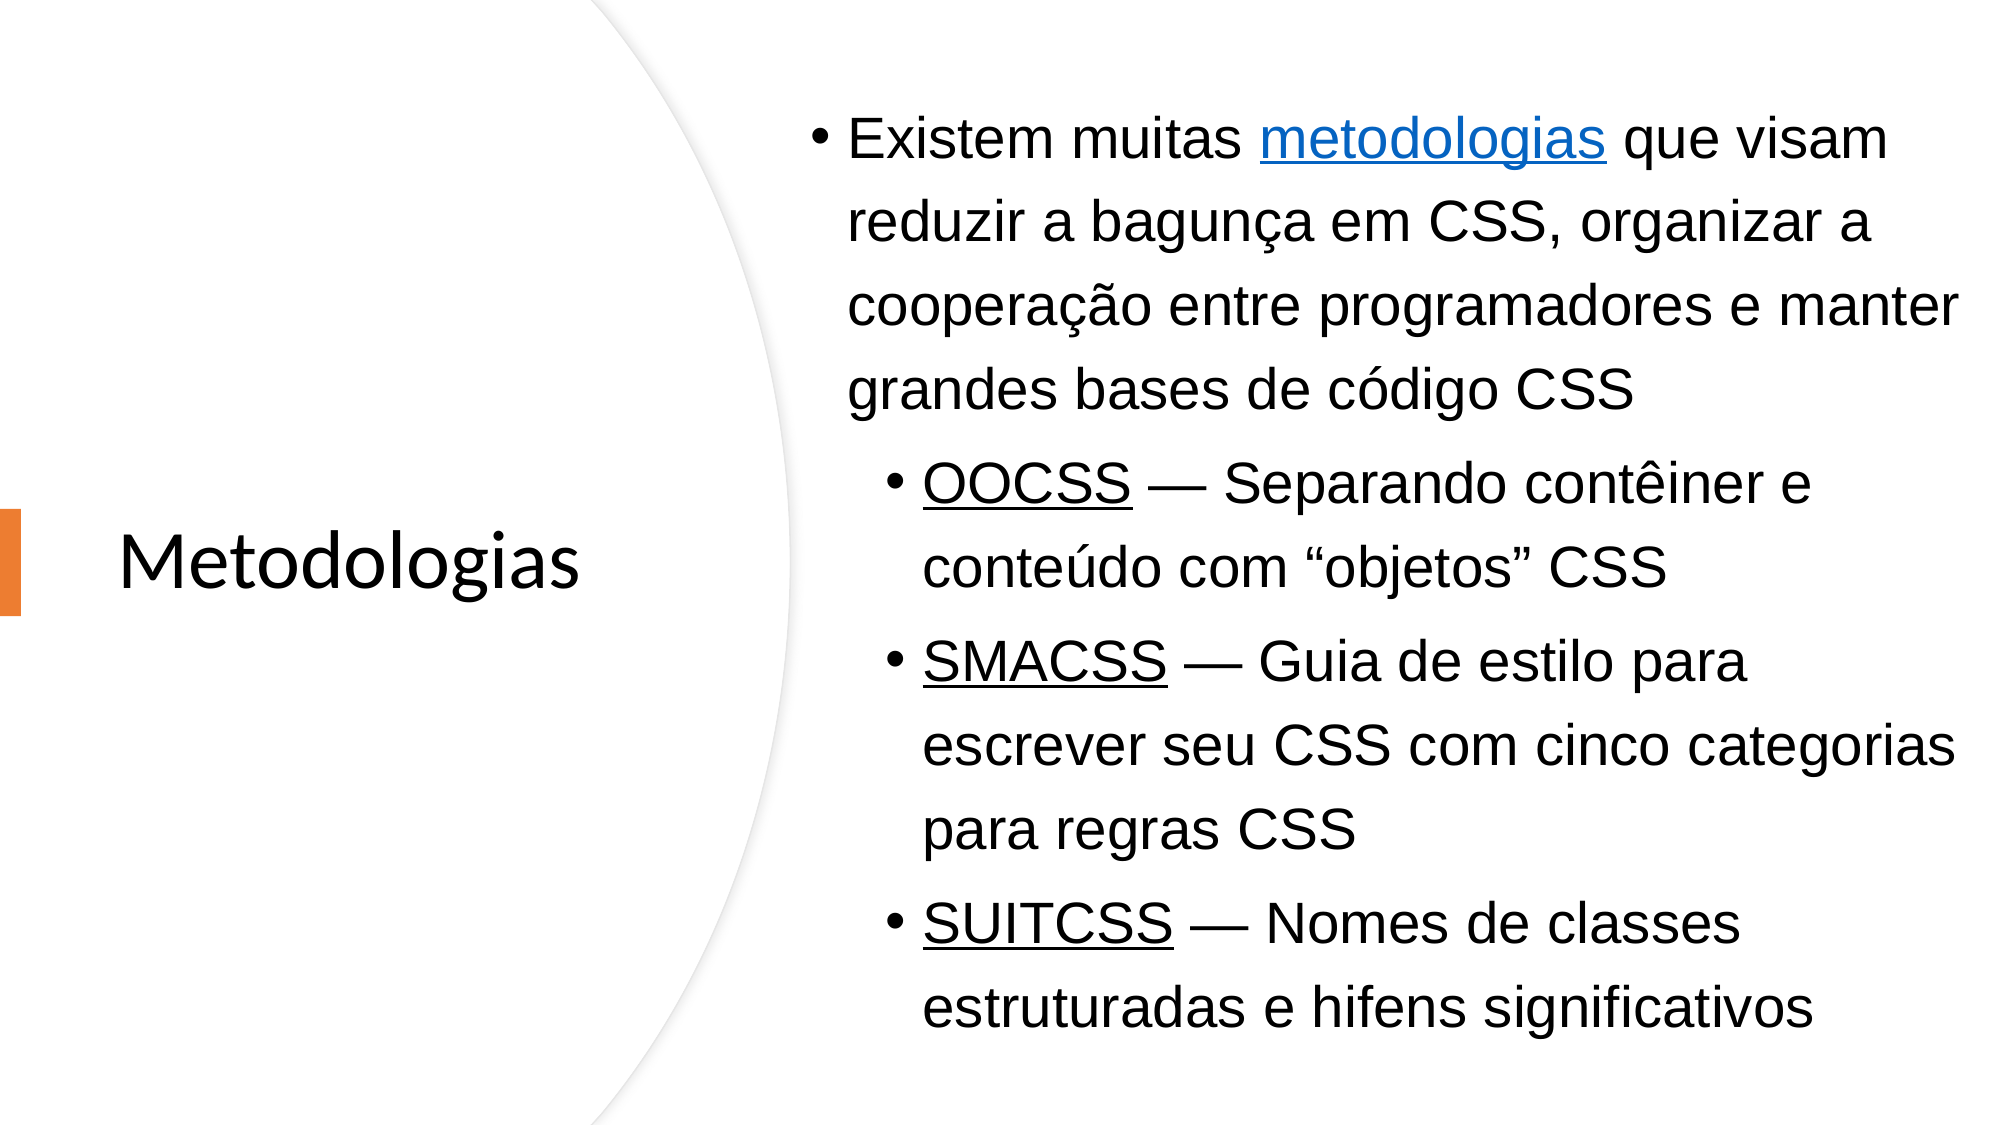

Existem muitas metodologias que visam reduzir a bagunça em CSS, organizar a cooperação entre programadores e manter grandes bases de código CSS
OOCSS — Separando contêiner e conteúdo com “objetos” CSS
SMACSS — Guia de estilo para escrever seu CSS com cinco categorias para regras CSS
SUITCSS — Nomes de classes estruturadas e hifens significativos
# Metodologias